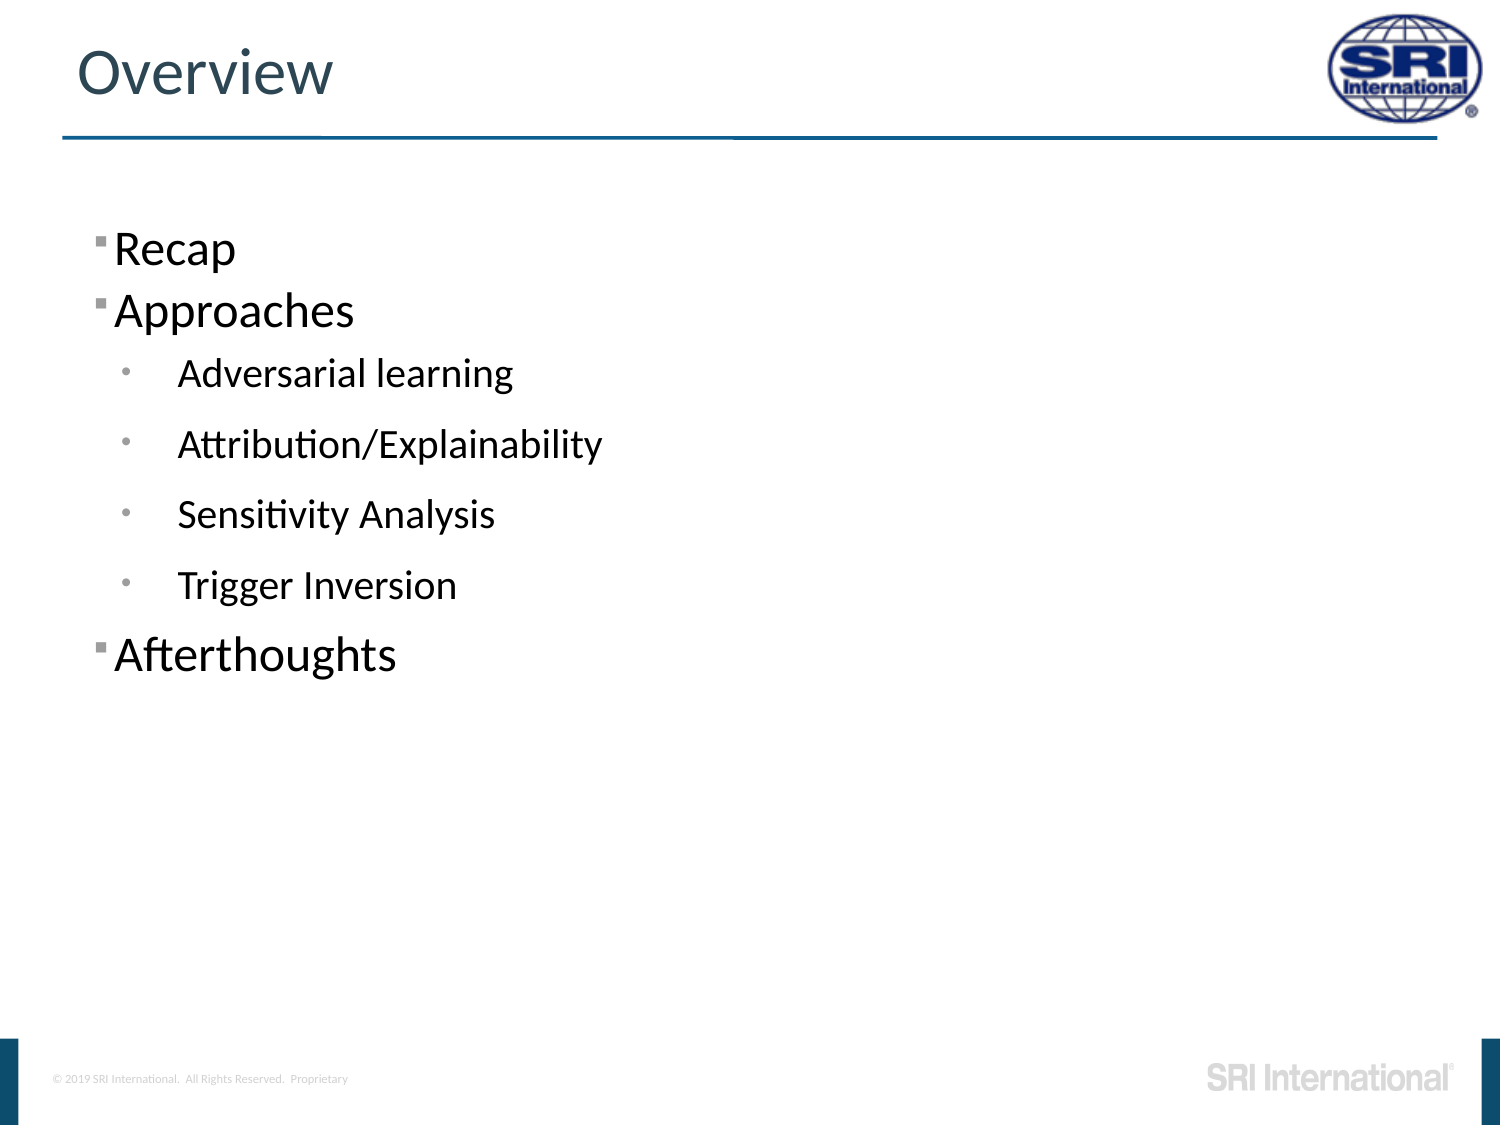

# Overview
Recap
Approaches
Adversarial learning
Attribution/Explainability
Sensitivity Analysis
Trigger Inversion
Afterthoughts